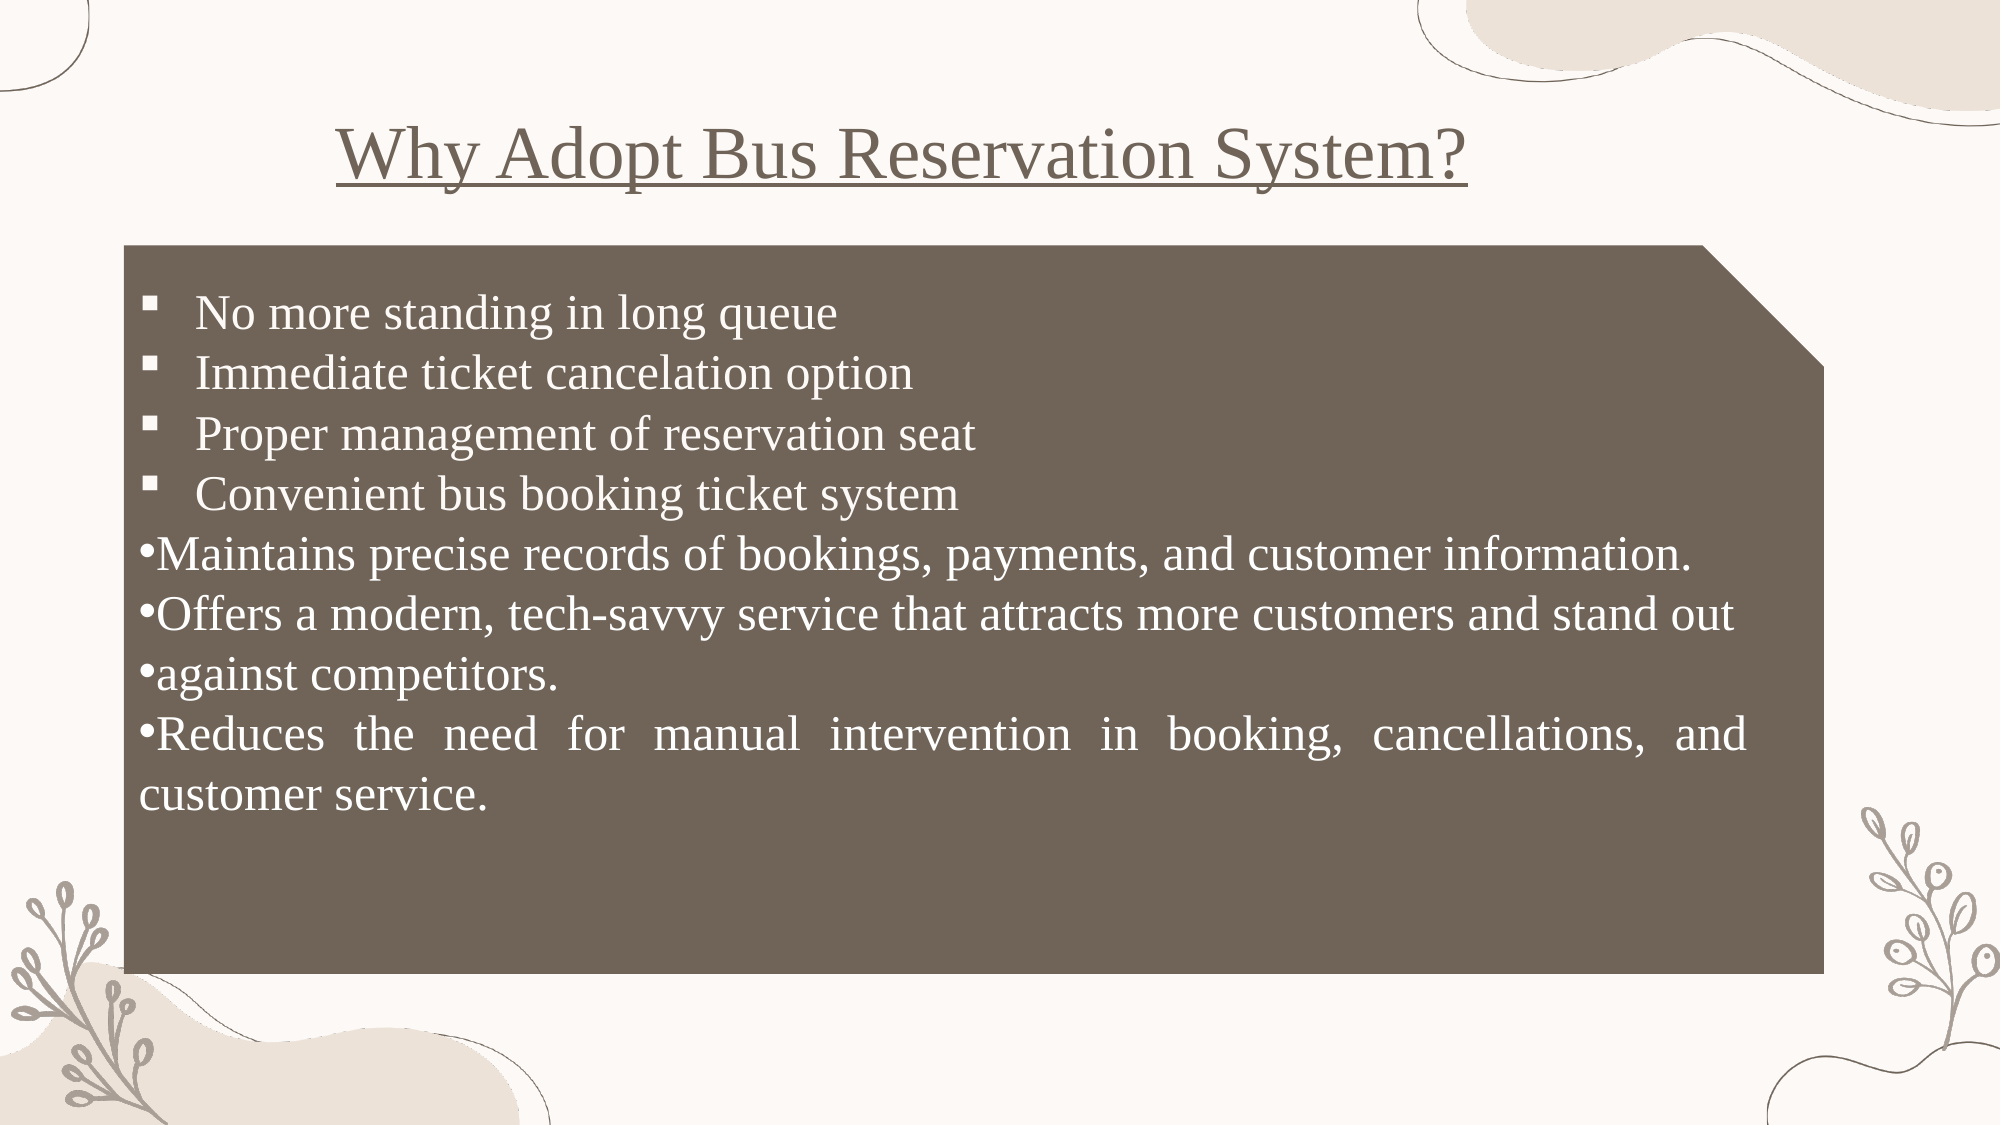

Why Adopt Bus Reservation System?
No more standing in long queue
Immediate ticket cancelation option
Proper management of reservation seat
Convenient bus booking ticket system
Maintains precise records of bookings, payments, and customer information.
Offers a modern, tech-savvy service that attracts more customers and stand out
against competitors.
Reduces the need for manual intervention in booking, cancellations, and customer service.